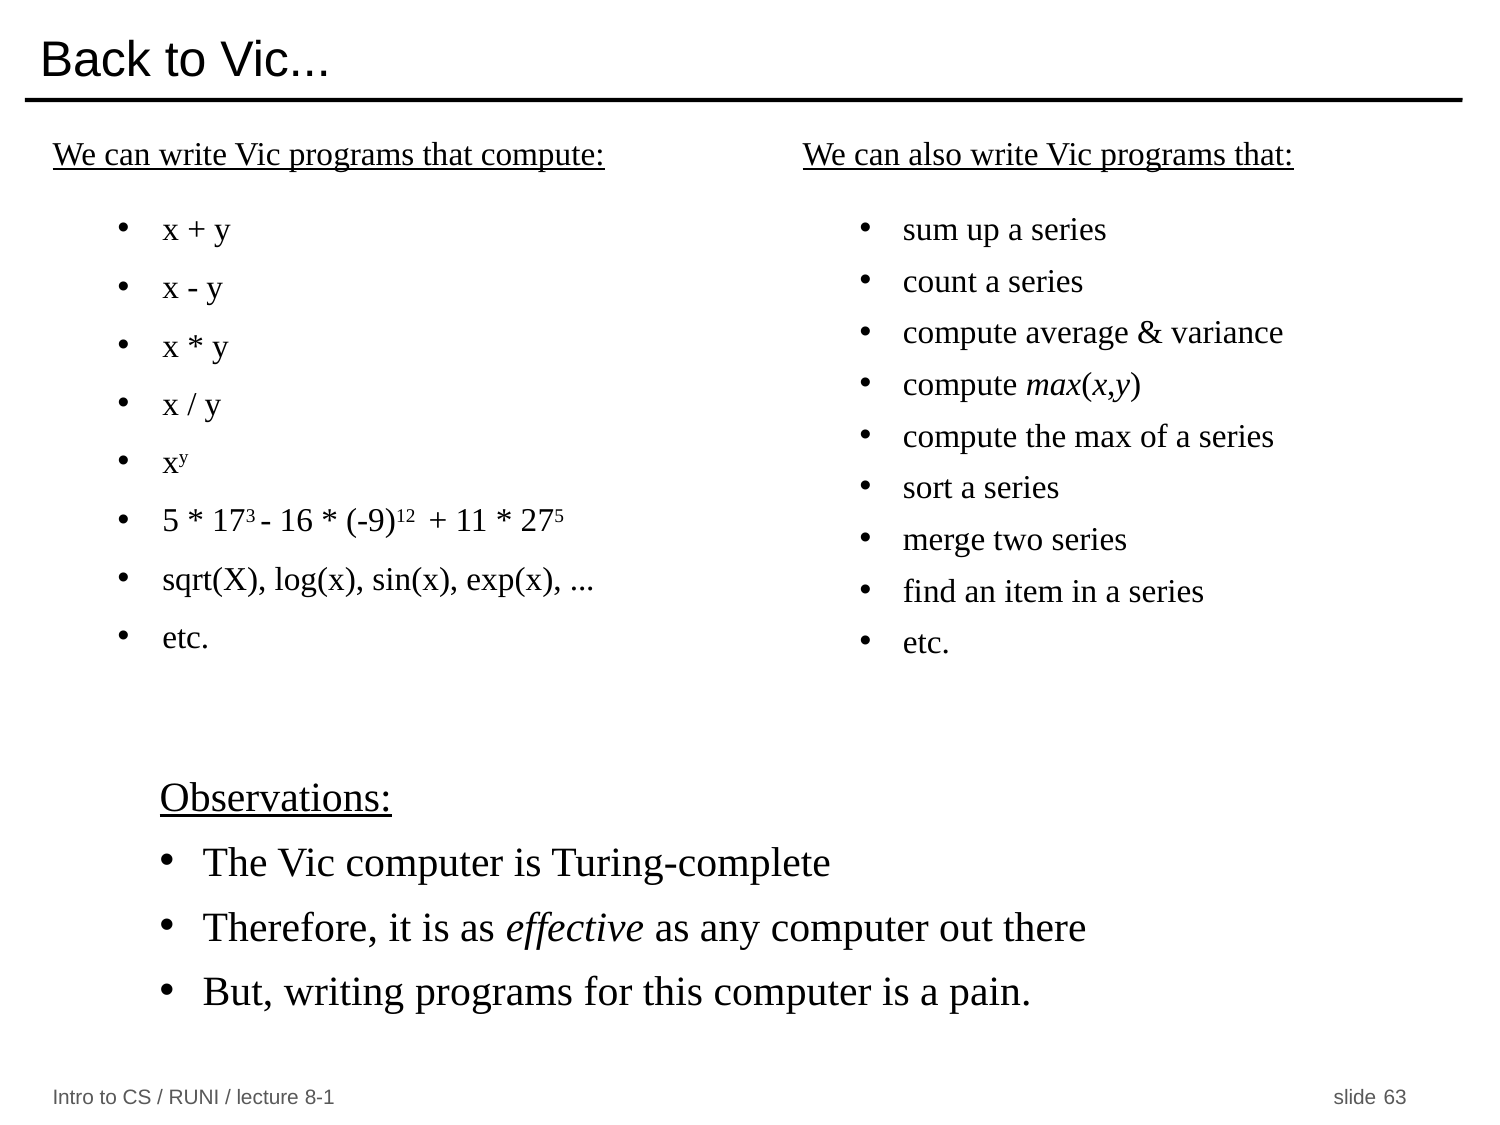

# Back to Vic...
We can write Vic programs that compute:
We can also write Vic programs that:
sum up a series
count a series
compute average & variance
compute max(x,y)
compute the max of a series
sort a series
merge two series
find an item in a series
etc.

x + y
x - y
x * y
x / y
xy
5 * 173 - 16 * (-9)12  + 11 * 275
sqrt(X), log(x), sin(x), exp(x), ...
etc.

Observations:
The Vic computer is Turing-complete
Therefore, it is as effective as any computer out there
But, writing programs for this computer is a pain.